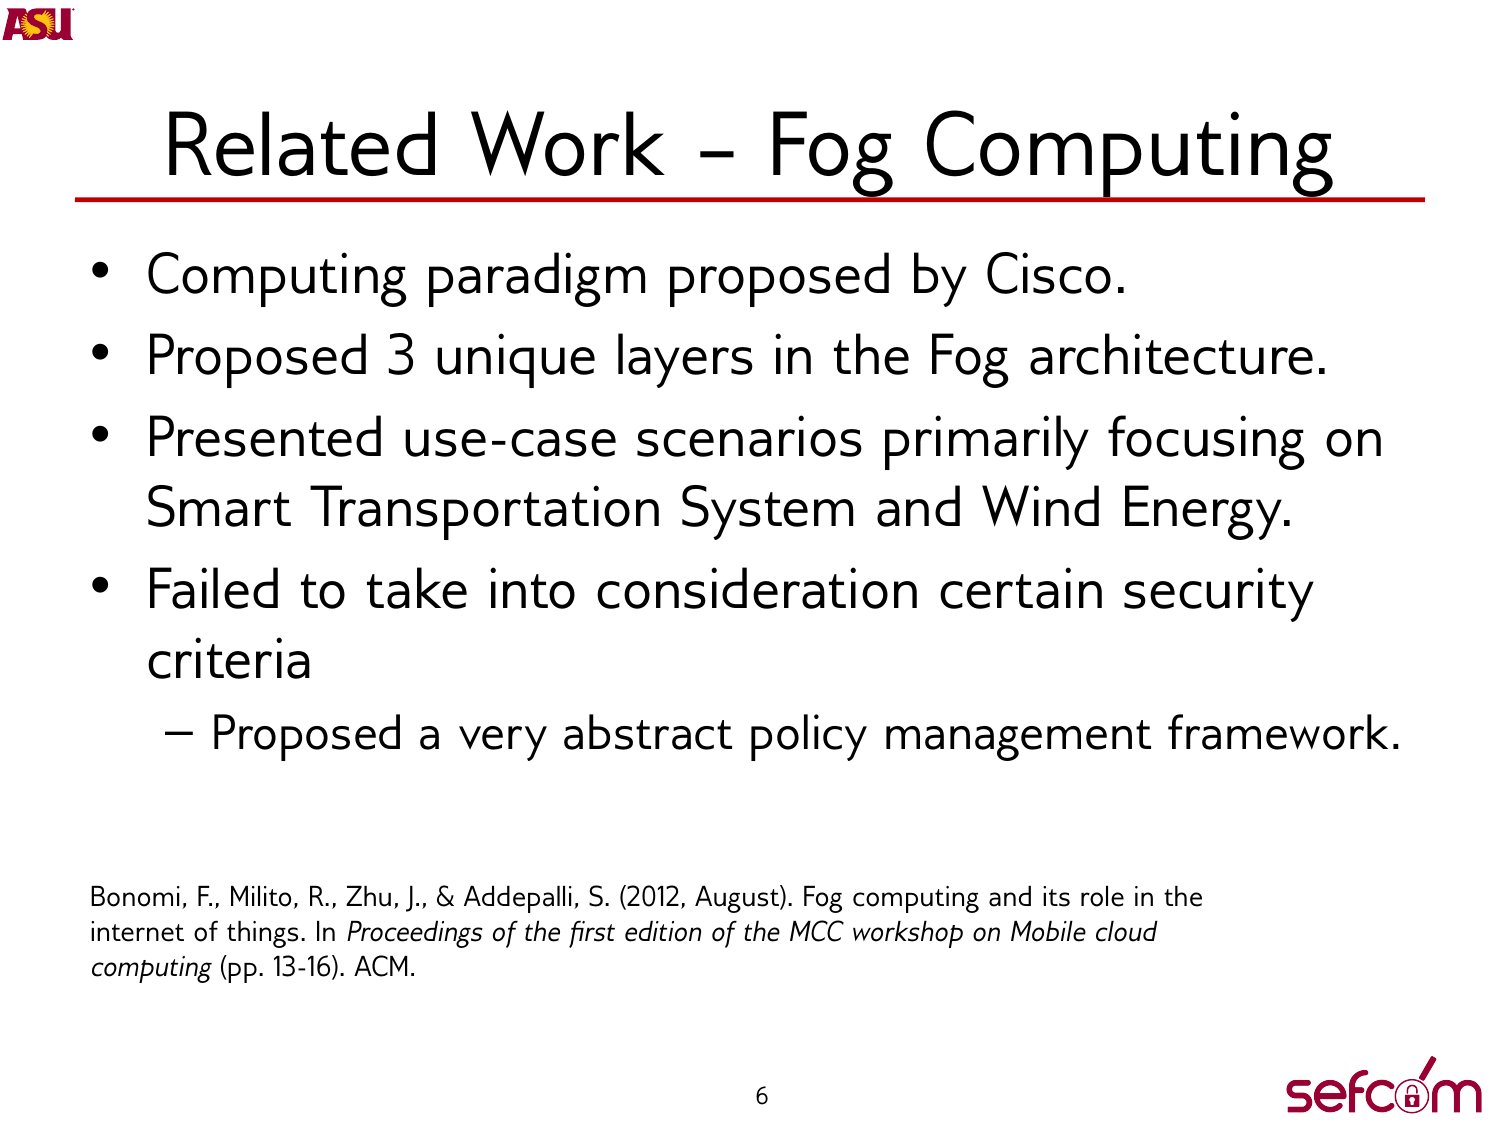

# Related Work – Fog Computing
Computing paradigm proposed by Cisco.
Proposed 3 unique layers in the Fog architecture.
Presented use-case scenarios primarily focusing on Smart Transportation System and Wind Energy.
Failed to take into consideration certain security criteria
Proposed a very abstract policy management framework.

Bonomi, F., Milito, R., Zhu, J., & Addepalli, S. (2012, August). Fog computing and its role in the internet of things. In Proceedings of the first edition of the MCC workshop on Mobile cloud computing (pp. 13-16). ACM.
6